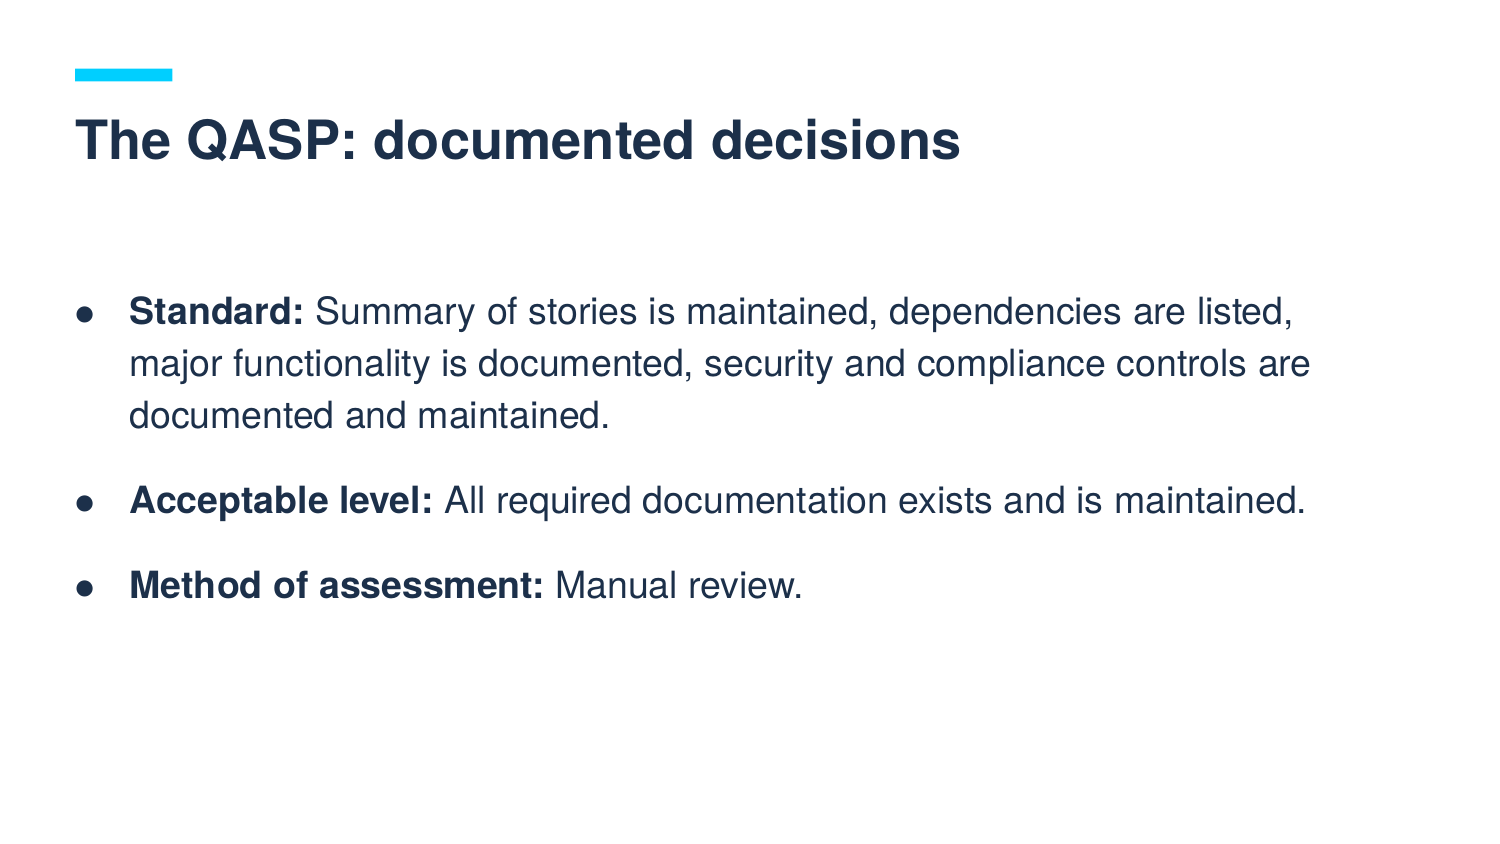

The QASP: documented decisions
Standard: Summary of stories is maintained, dependencies are listed, major functionality is documented, security and compliance controls are documented and maintained.
Acceptable level: All required documentation exists and is maintained.
Method of assessment: Manual review.